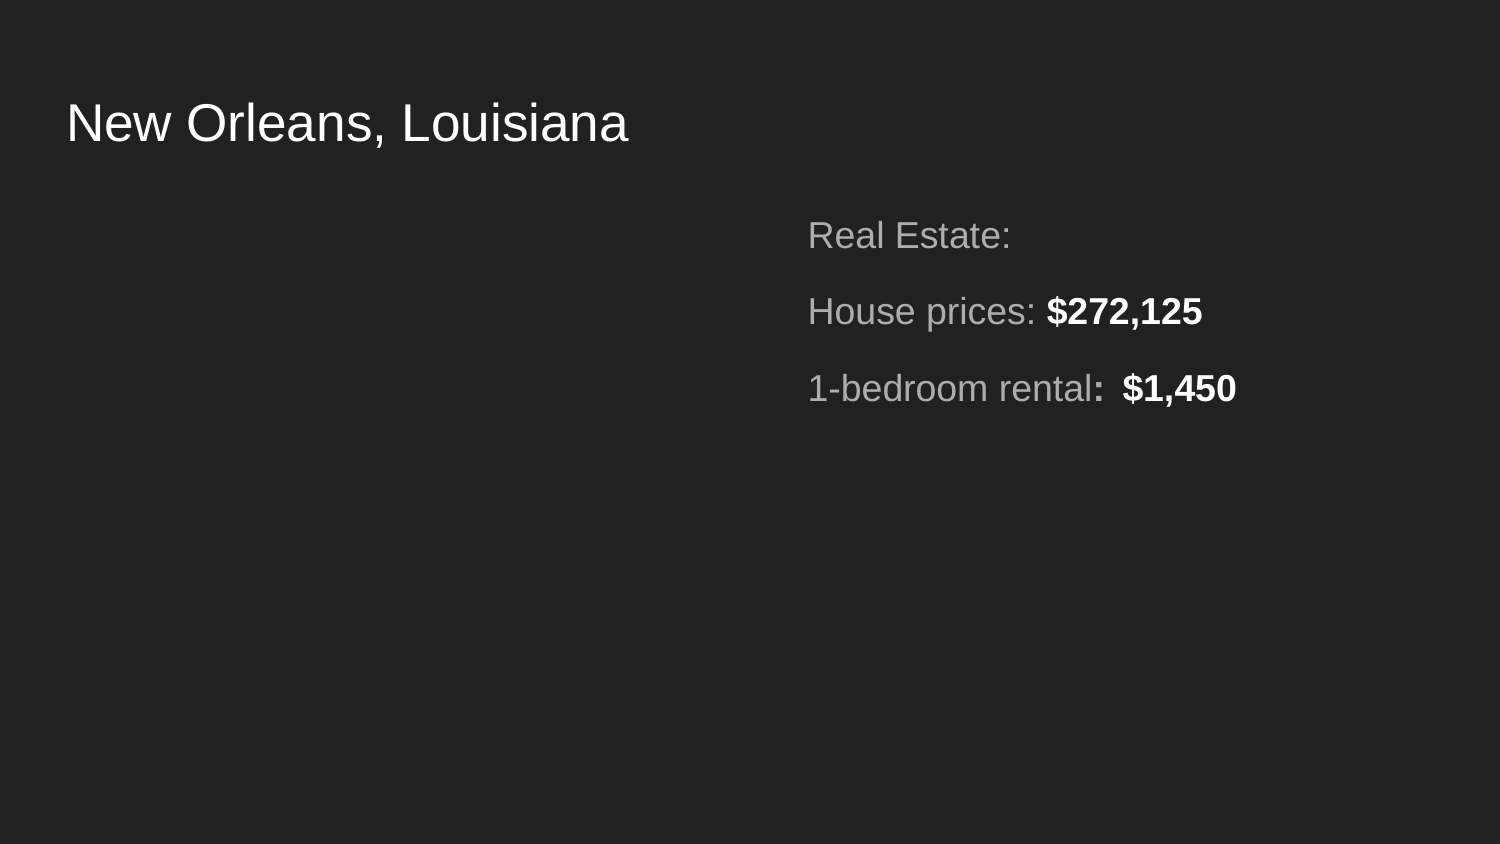

# New Orleans, Louisiana

Real Estate:
House prices: $272,125
1-bedroom rental:  $1,450